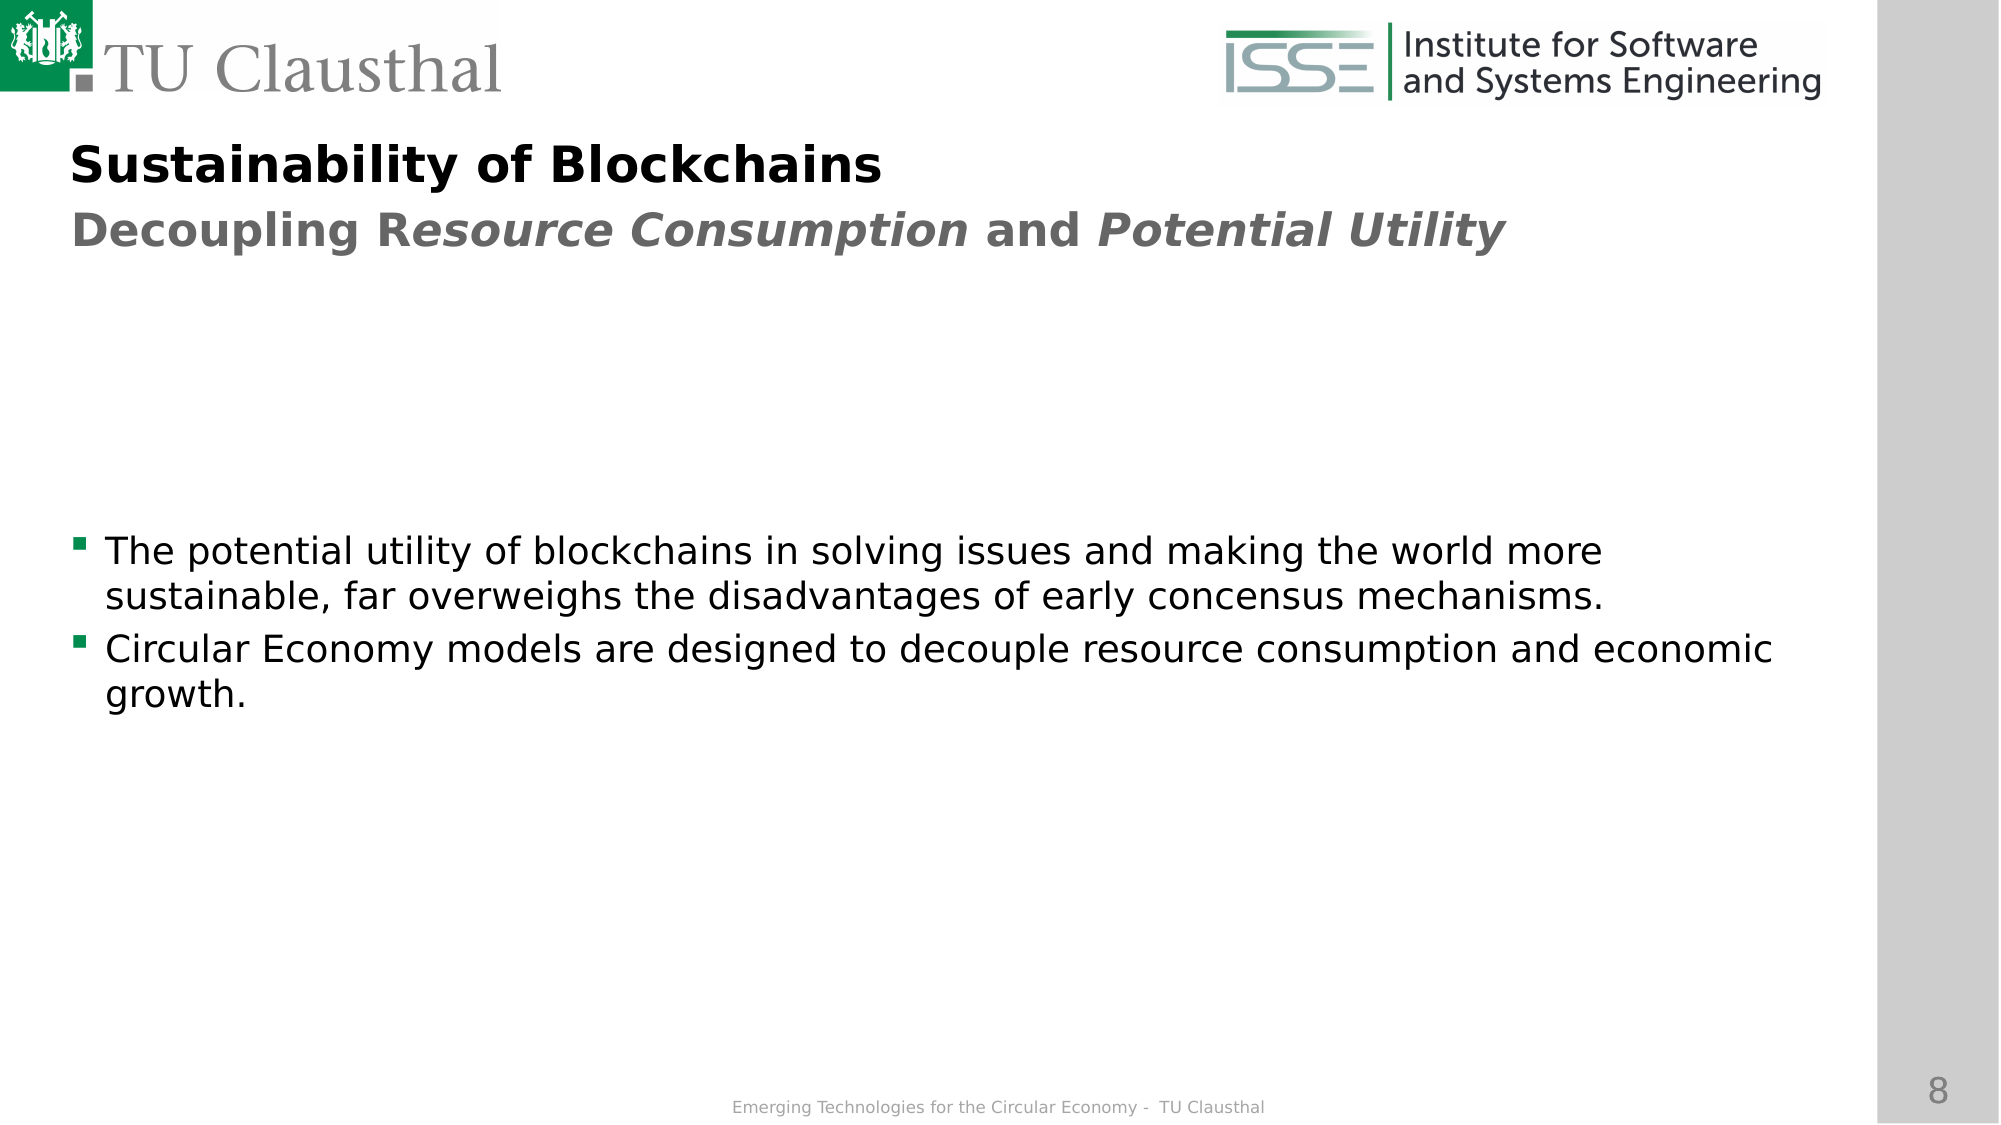

Sustainability of Blockchains
Decoupling Resource Consumption and Potential Utility
The potential utility of blockchains in solving issues and making the world more sustainable, far overweighs the disadvantages of early concensus mechanisms.
Circular Economy models are designed to decouple resource consumption and economic growth.